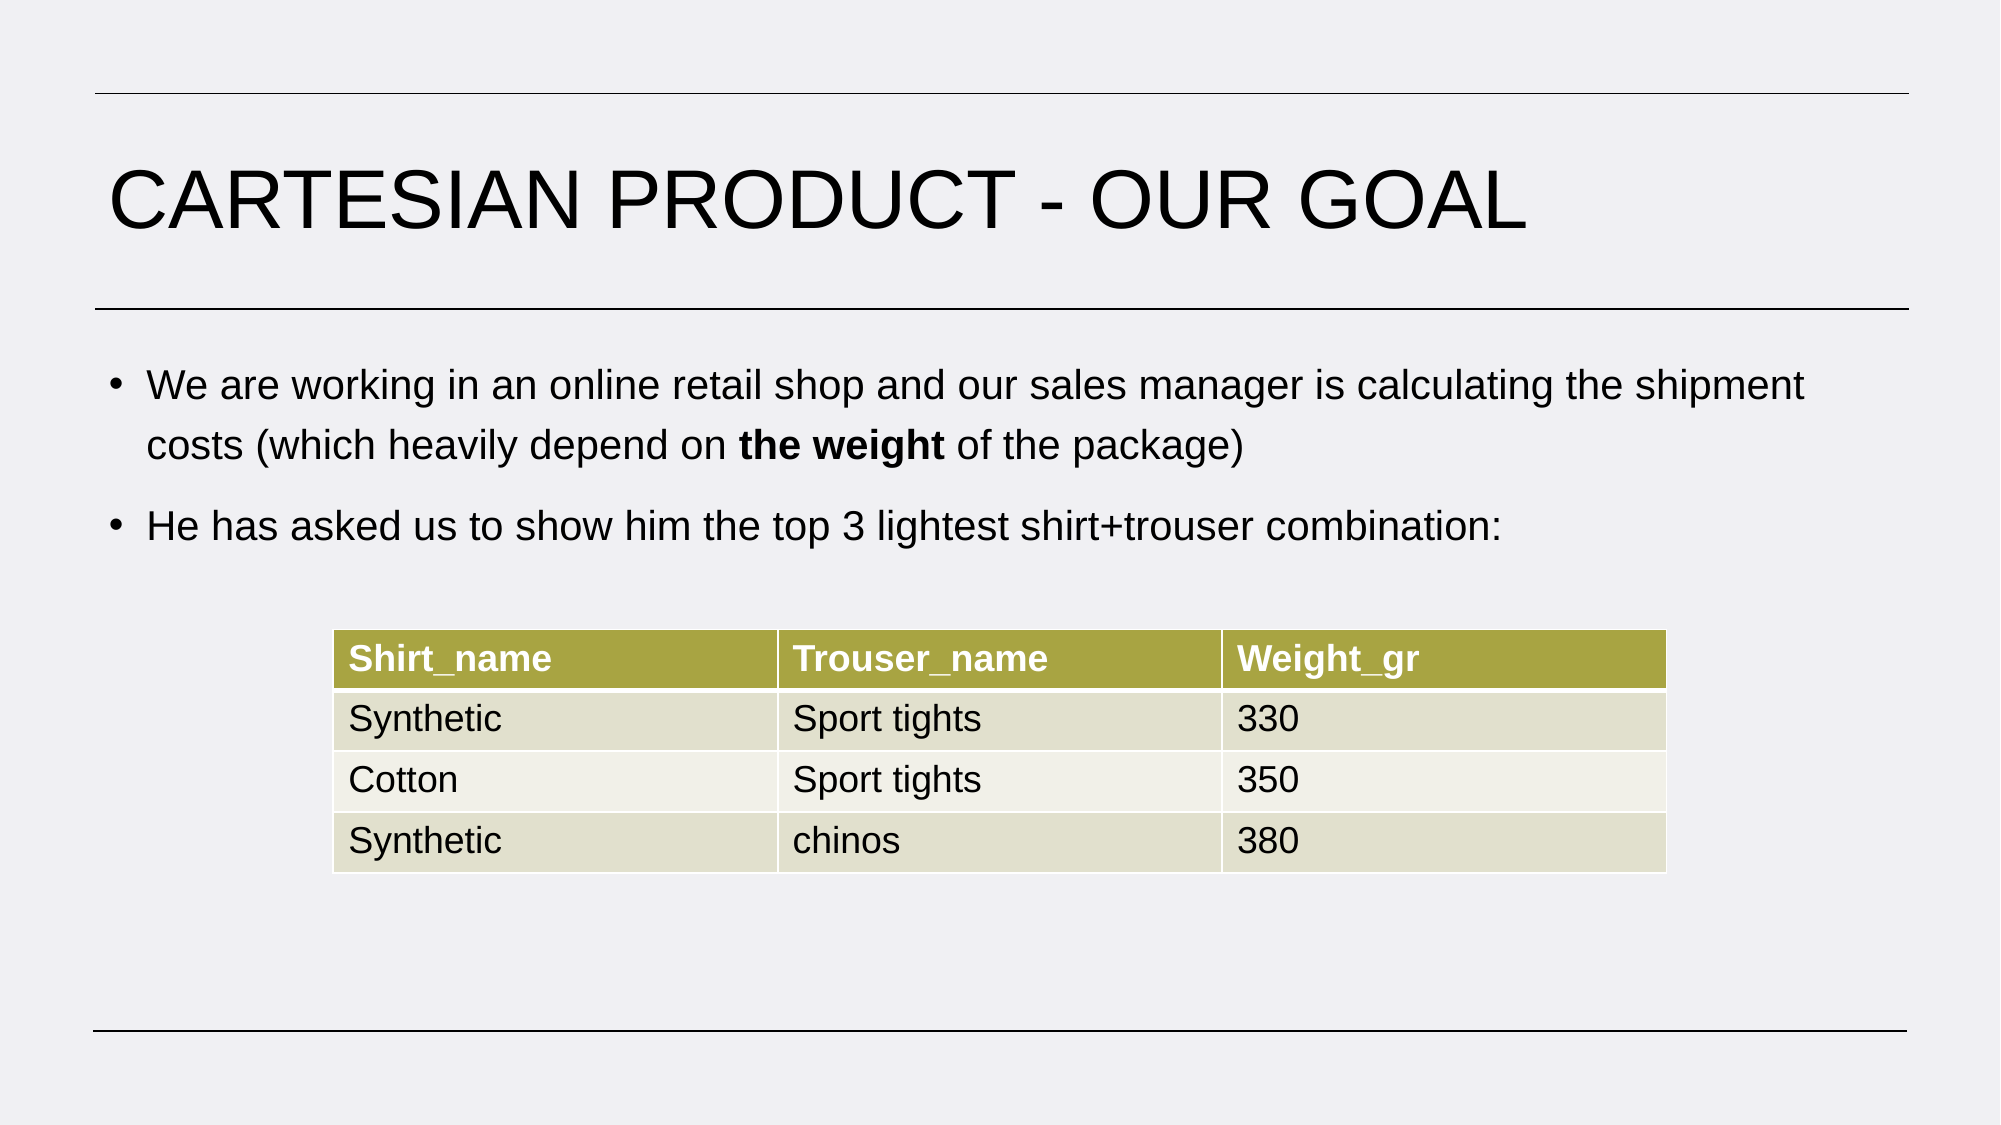

# CARTESIAN PRODUCT - OUR GOAL
We are working in an online retail shop and our sales manager is calculating the shipment costs (which heavily depend on the weight of the package)
He has asked us to show him the top 3 lightest shirt+trouser combination:

| Shirt\_name | Trouser\_name | Weight\_gr |
| --- | --- | --- |
| Synthetic | Sport tights | 330 |
| Cotton | Sport tights | 350 |
| Synthetic | chinos | 380 |